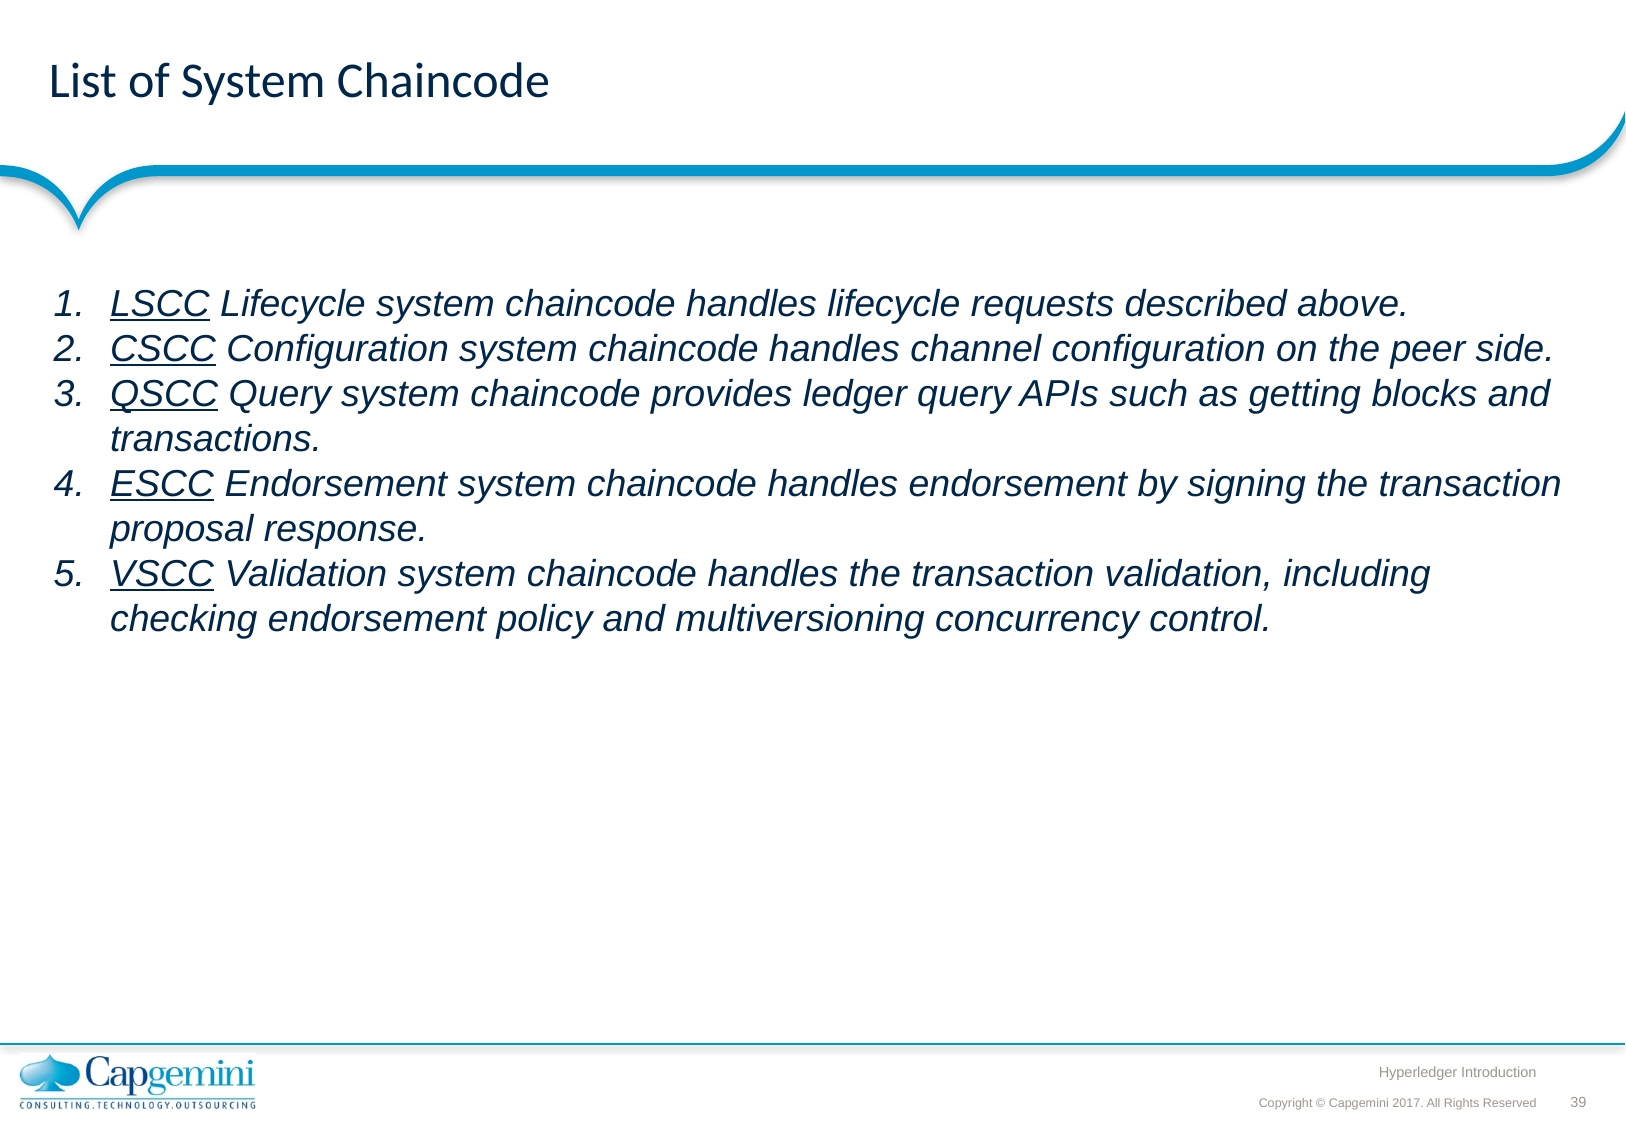

# List of System Chaincode
LSCC Lifecycle system chaincode handles lifecycle requests described above.
CSCC Configuration system chaincode handles channel configuration on the peer side.
QSCC Query system chaincode provides ledger query APIs such as getting blocks and transactions.
ESCC Endorsement system chaincode handles endorsement by signing the transaction proposal response.
VSCC Validation system chaincode handles the transaction validation, including checking endorsement policy and multiversioning concurrency control.